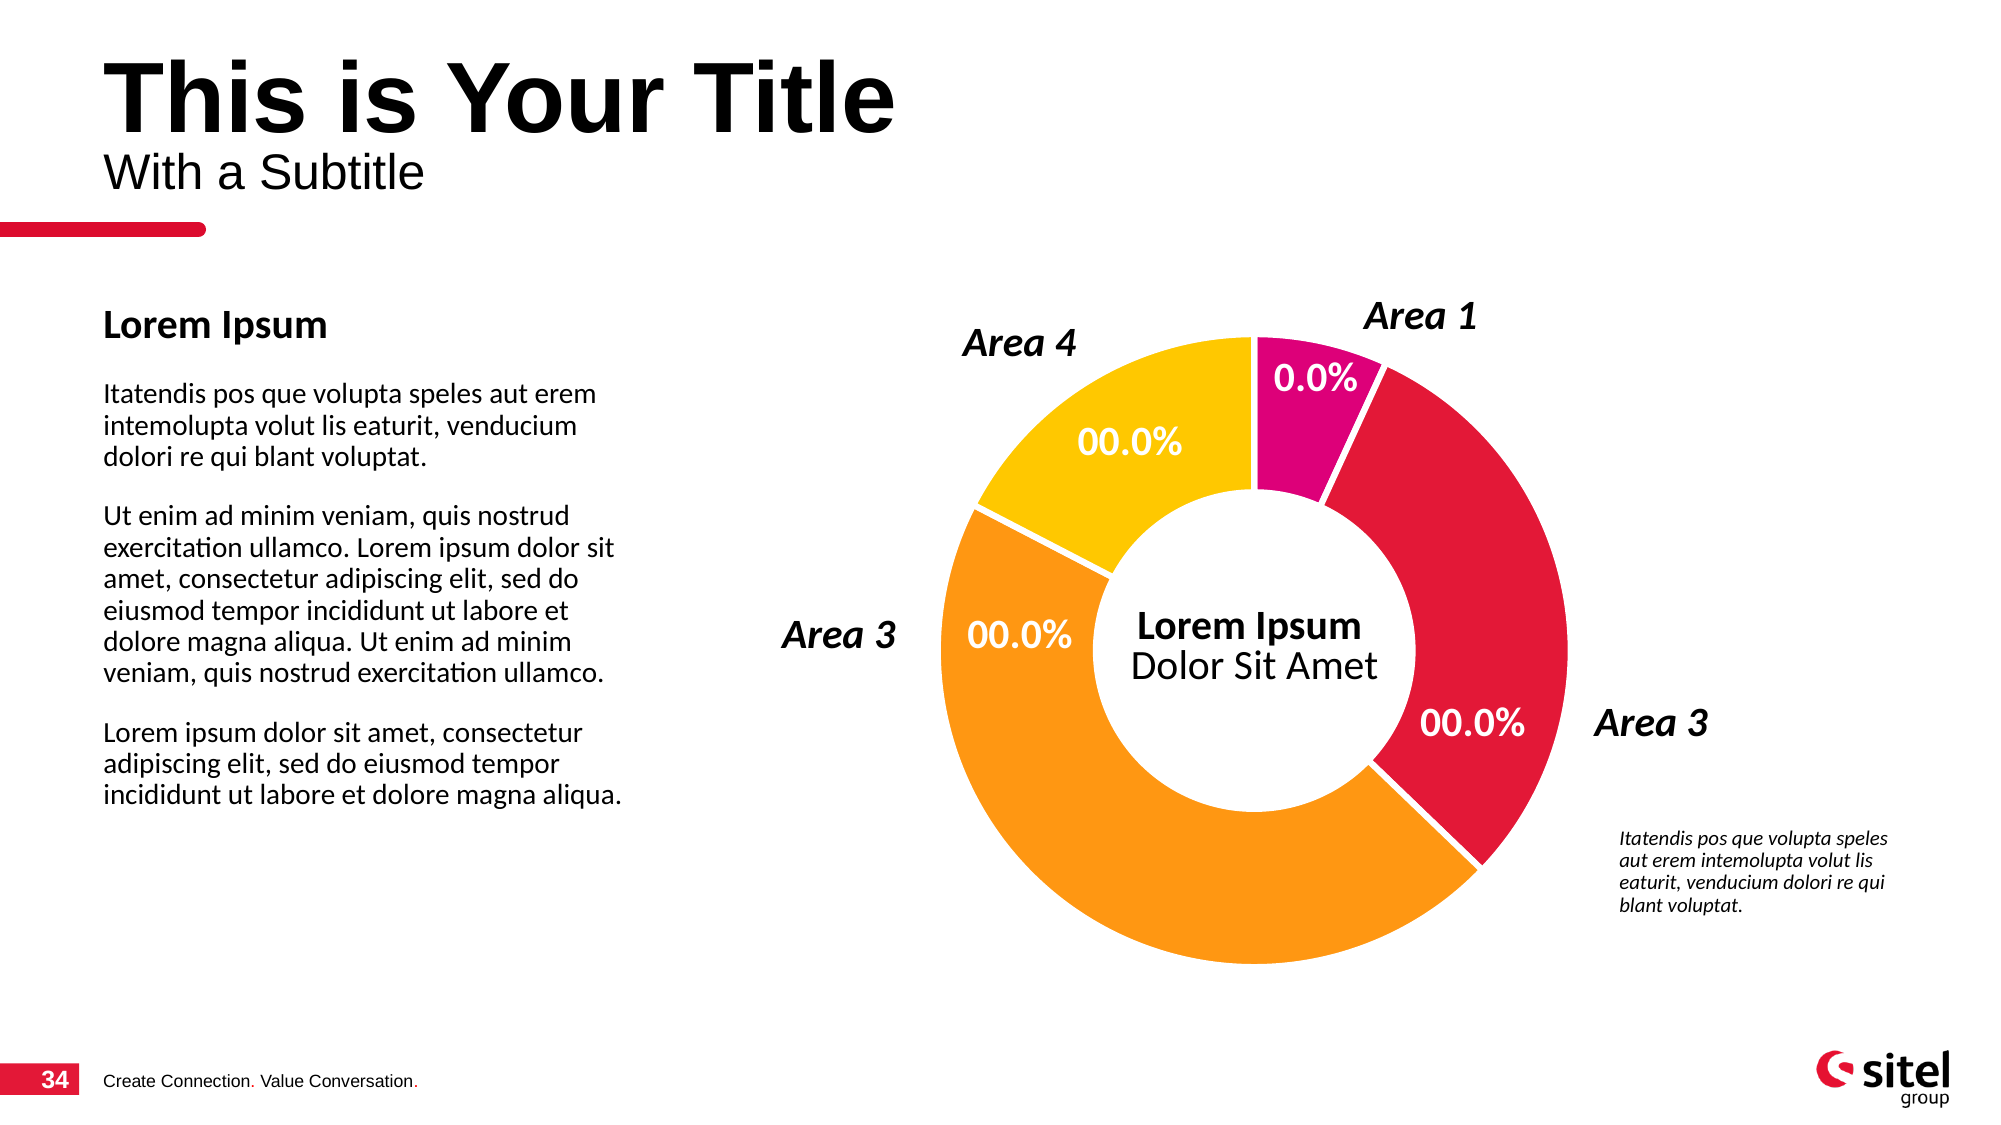

# This is Your Title With a Subtitle
Area 1
Lorem Ipsum

Itatendis pos que volupta speles aut erem intemolupta volut lis eaturit, venducium dolori re qui blant voluptat.
Ut enim ad minim veniam, quis nostrud exercitation ullamco. Lorem ipsum dolor sit amet, consectetur adipiscing elit, sed do eiusmod tempor incididunt ut labore et dolore magna aliqua. Ut enim ad minim veniam, quis nostrud exercitation ullamco.
Lorem ipsum dolor sit amet, consectetur adipiscing elit, sed do eiusmod tempor incididunt ut labore et dolore magna aliqua.

### Chart

| Category | Sales |
|---|---|
|  | 5.9 |
|  | 26.2 |
|  | 39.2 |
|  | 15.0 |
Area 4
0.0%
00.0%
Lorem Ipsum
Dolor Sit Amet
Area 3
00.0%
Area 3
00.0%
Itatendis pos que volupta speles aut erem intemolupta volut lis eaturit, venducium dolori re qui blant voluptat.